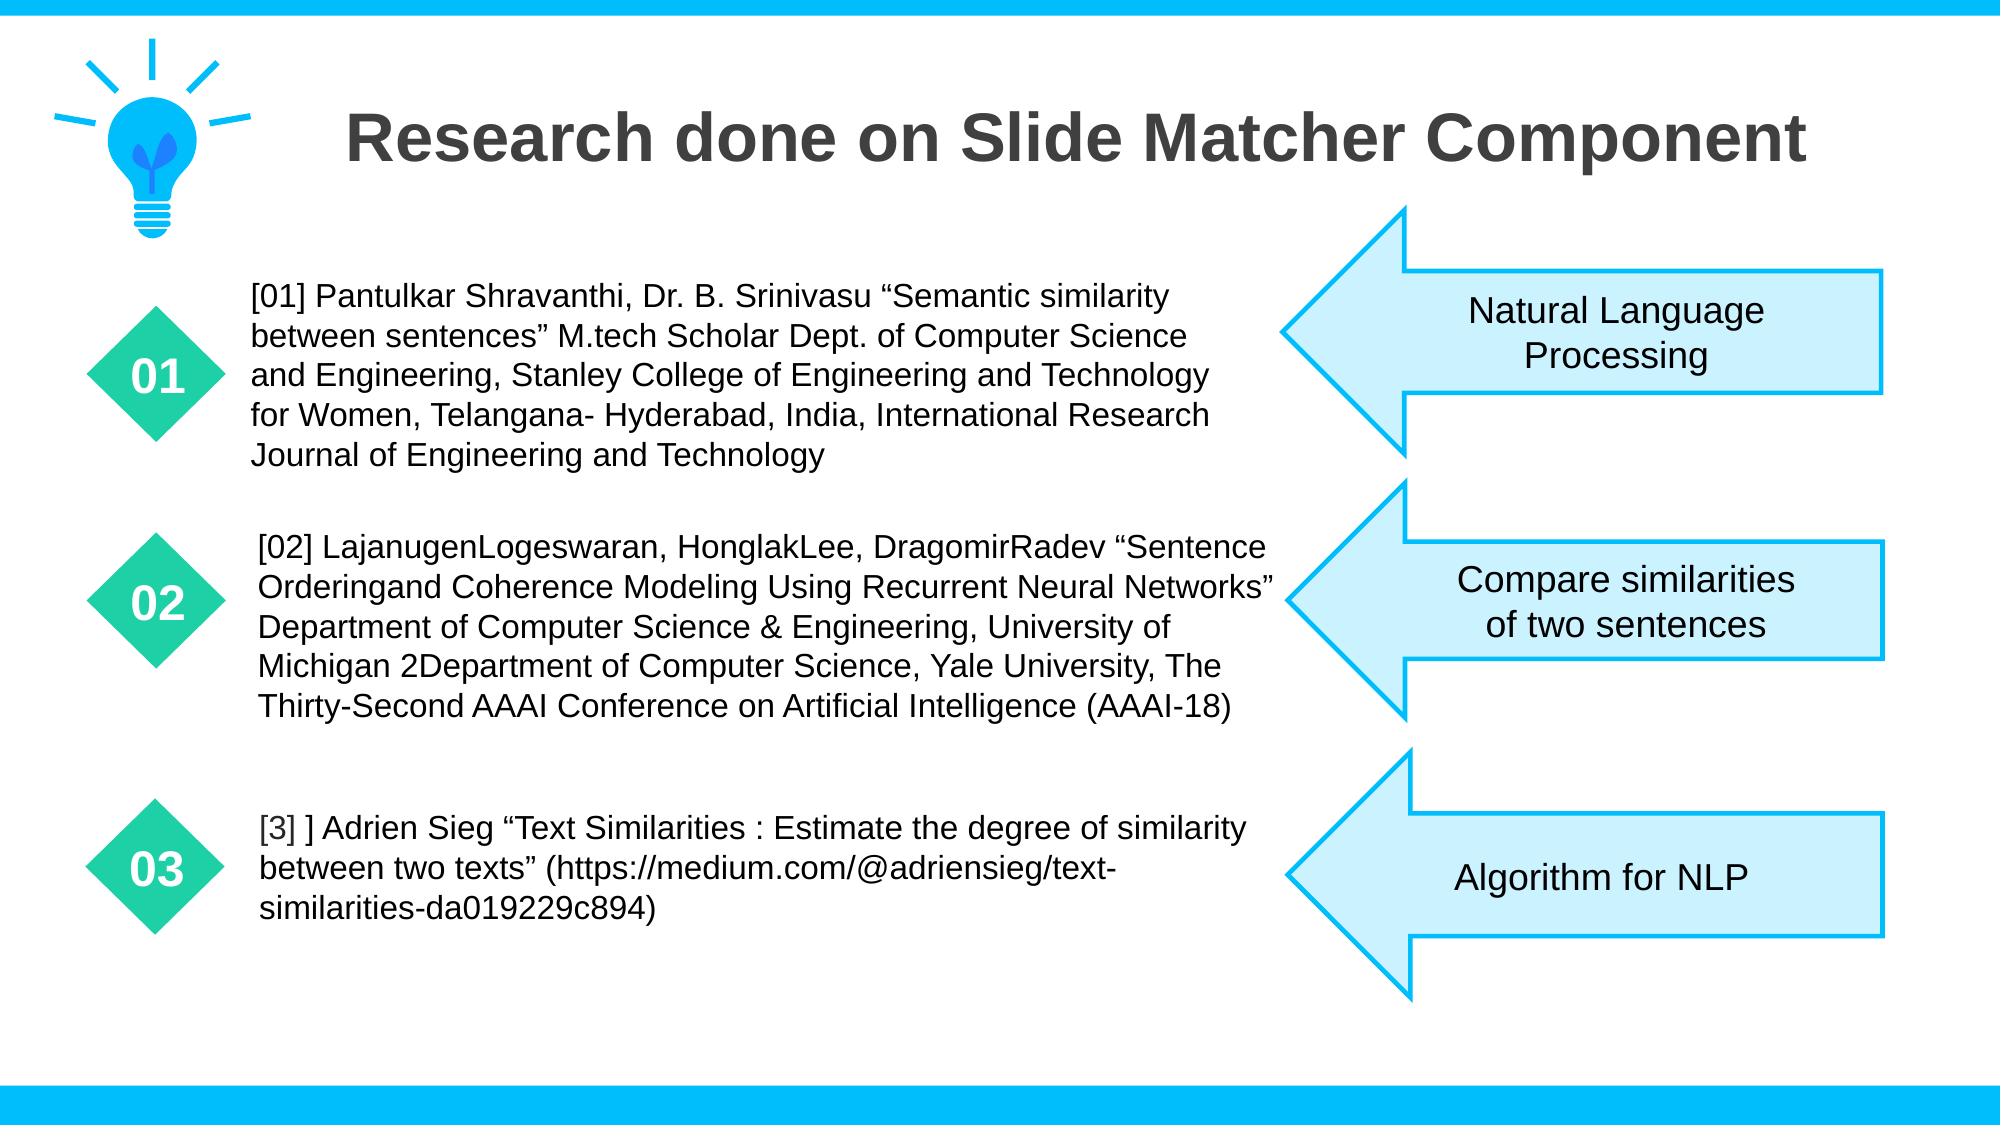

Research done on Slide Matcher Component

Natural Language Processing
[01] Pantulkar Shravanthi, Dr. B. Srinivasu “Semantic similarity between sentences” M.tech Scholar Dept. of Computer Science and Engineering, Stanley College of Engineering and Technology for Women, Telangana- Hyderabad, India, International Research Journal of Engineering and Technology

01

Compare similarities of two sentences
[02] LajanugenLogeswaran, HonglakLee, DragomirRadev “Sentence Orderingand Coherence Modeling Using Recurrent Neural Networks” Department of Computer Science & Engineering, University of Michigan 2Department of Computer Science, Yale University, The Thirty-Second AAAI Conference on Artificial Intelligence (AAAI-18)

02

Algorithm for NLP

03
[3] ] Adrien Sieg “Text Similarities : Estimate the degree of similarity between two texts” (https://medium.com/@adriensieg/text-similarities-da019229c894)